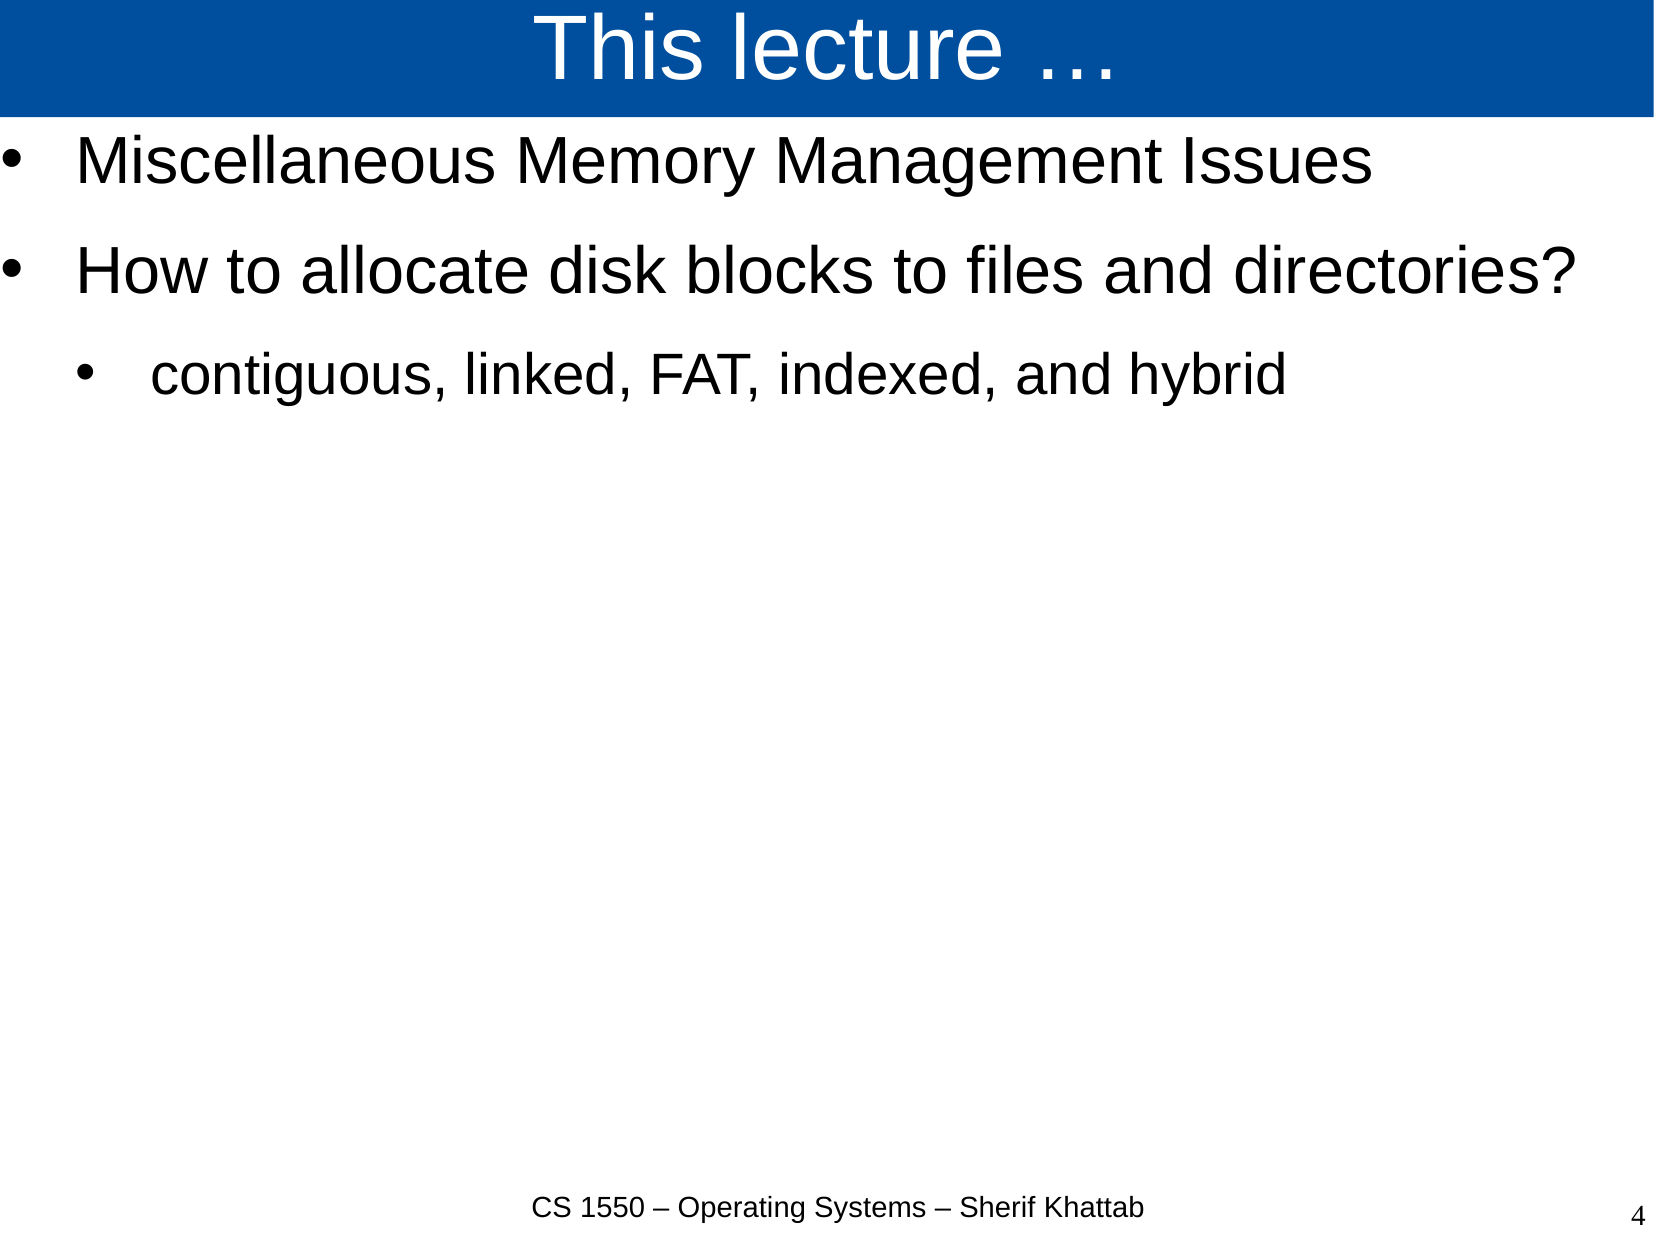

# This lecture …
Miscellaneous Memory Management Issues
How to allocate disk blocks to files and directories?
contiguous, linked, FAT, indexed, and hybrid

CS 1550 – Operating Systems – Sherif Khattab
4